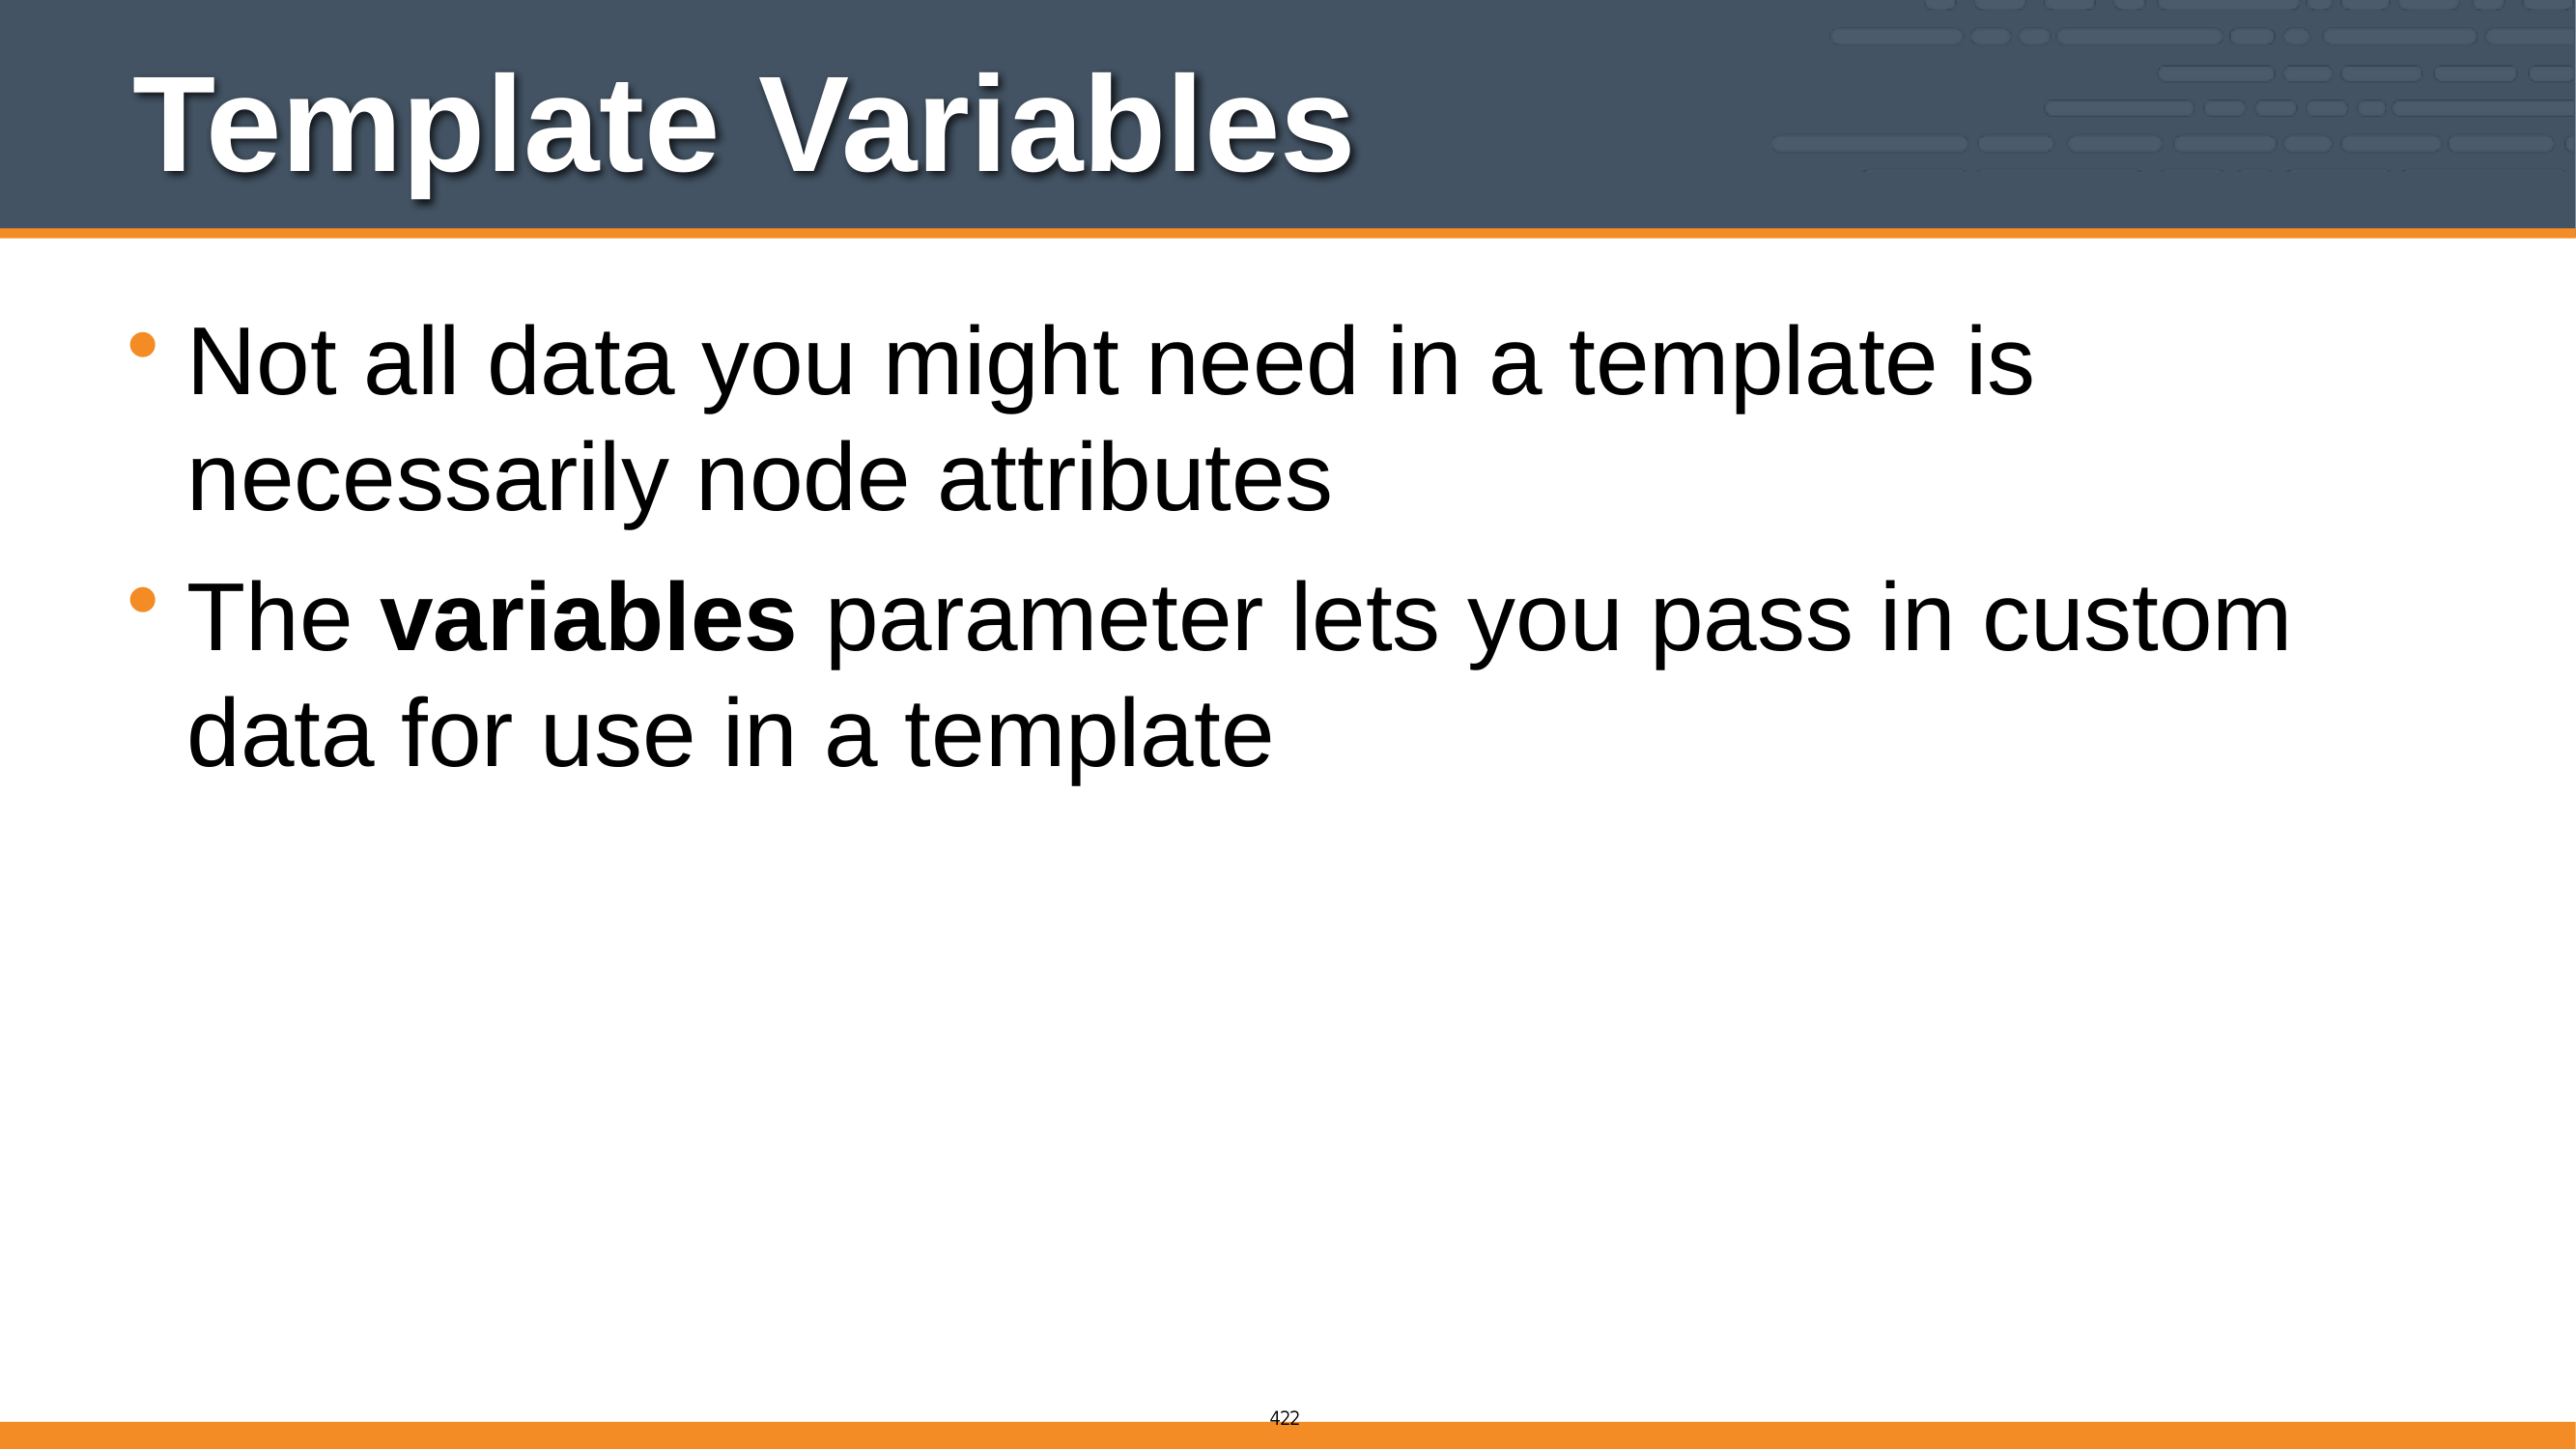

# Template Variables
Not all data you might need in a template is necessarily node attributes
The variables parameter lets you pass in custom data for use in a template
422